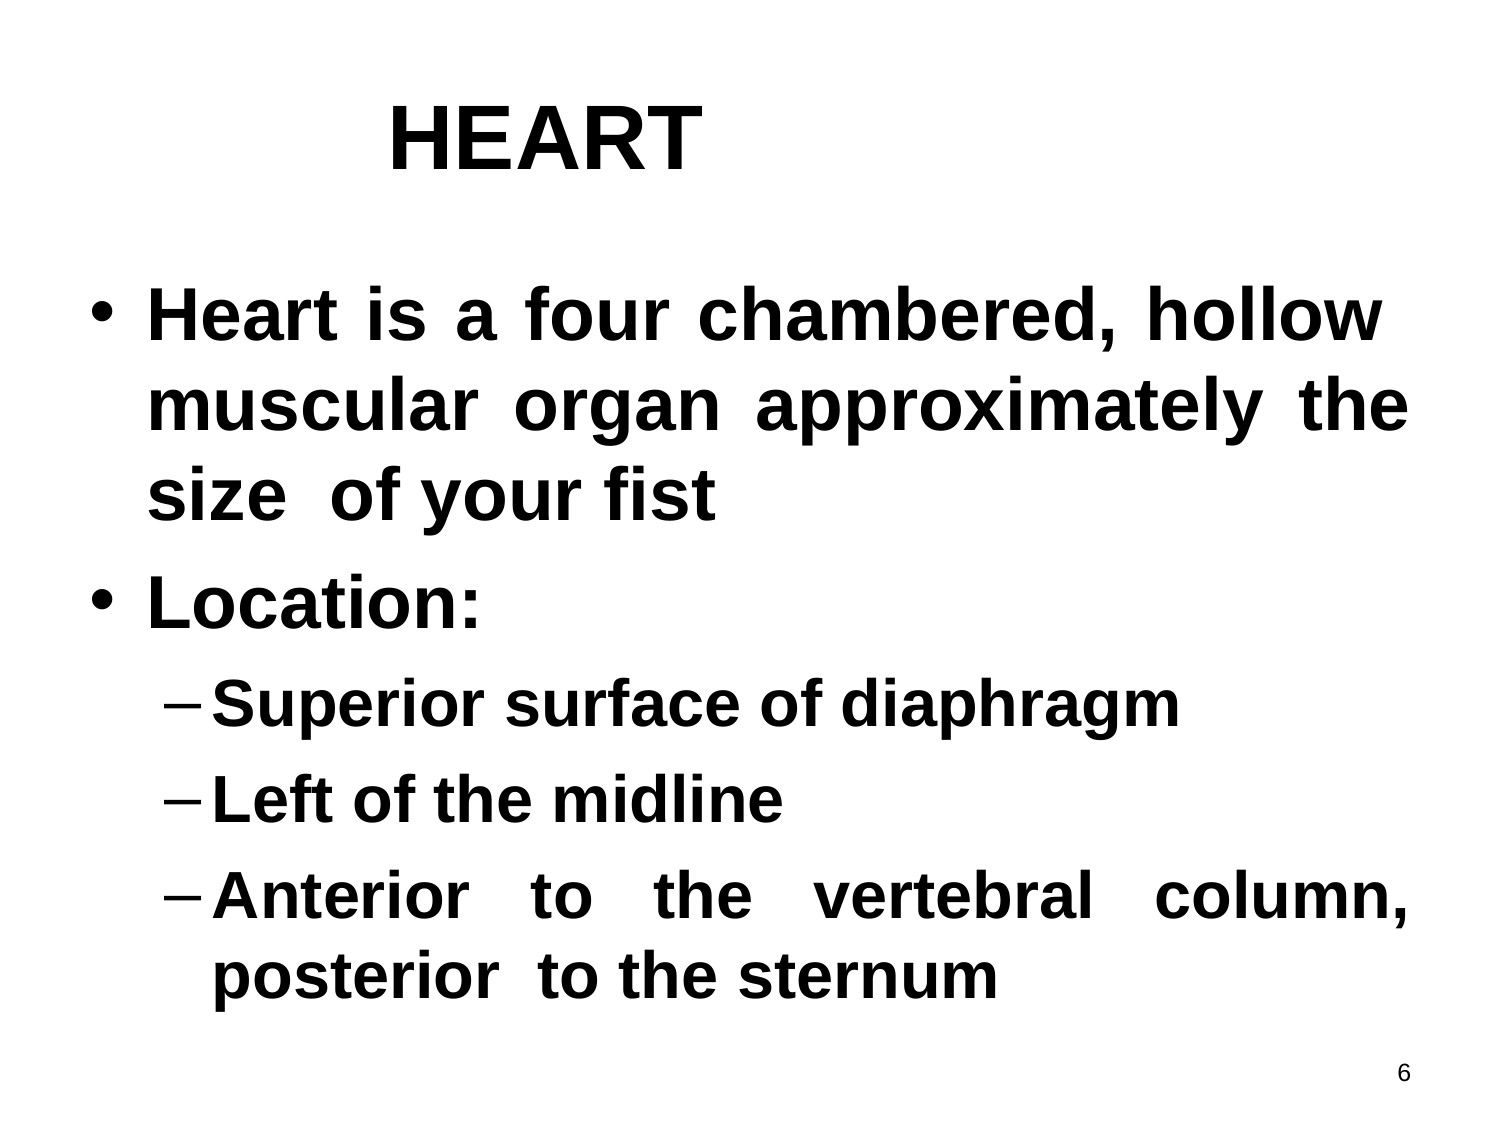

# HEART
Heart is a four chambered, hollow  muscular organ approximately the size  of your fist
Location:
Superior surface of diaphragm
Left of the midline
Anterior to the vertebral column, posterior  to the sternum
6